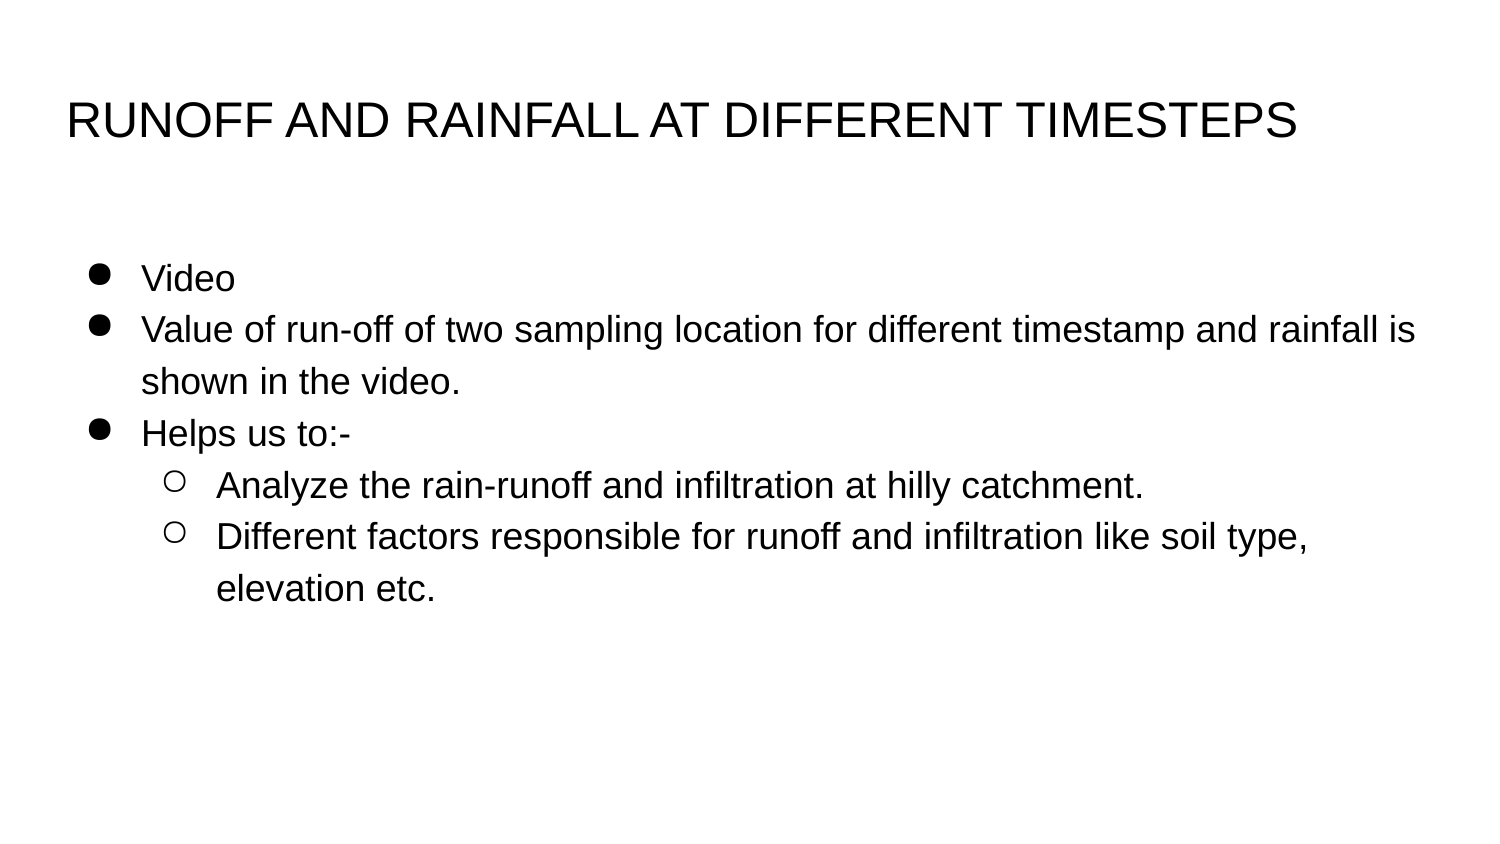

# RUNOFF AND RAINFALL AT DIFFERENT TIMESTEPS
Video
Value of run-off of two sampling location for different timestamp and rainfall is shown in the video.
Helps us to:-
Analyze the rain-runoff and infiltration at hilly catchment.
Different factors responsible for runoff and infiltration like soil type, elevation etc.